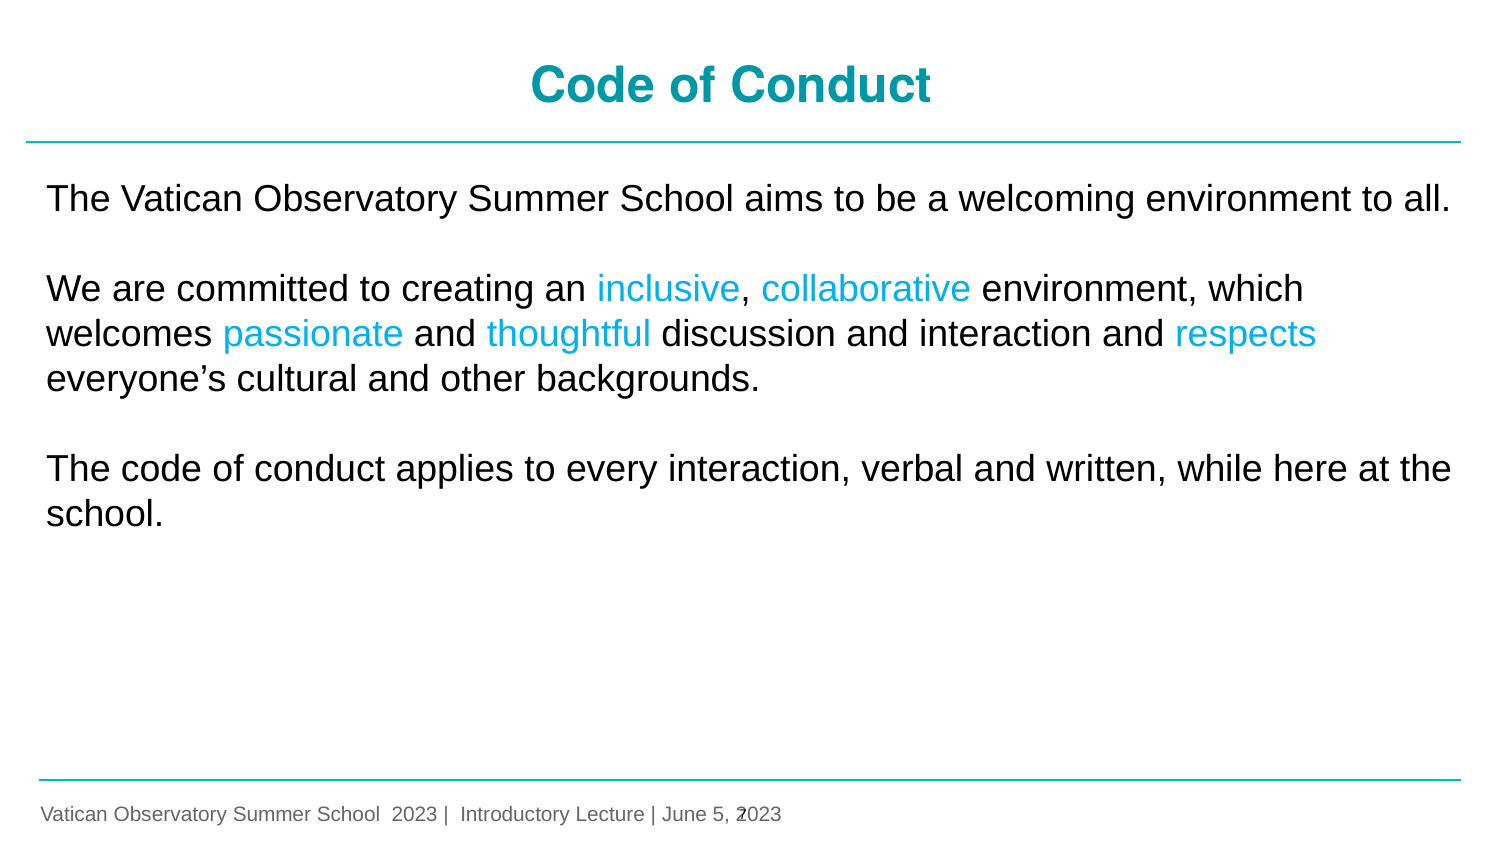

Code of Conduct

The Vatican Observatory Summer School aims to be a welcoming environment to all.

We are committed to creating an inclusive, collaborative environment, which welcomes passionate and thoughtful discussion and interaction and respects everyone’s cultural and other backgrounds.

The code of conduct applies to every interaction, verbal and written, while here at the school.

7